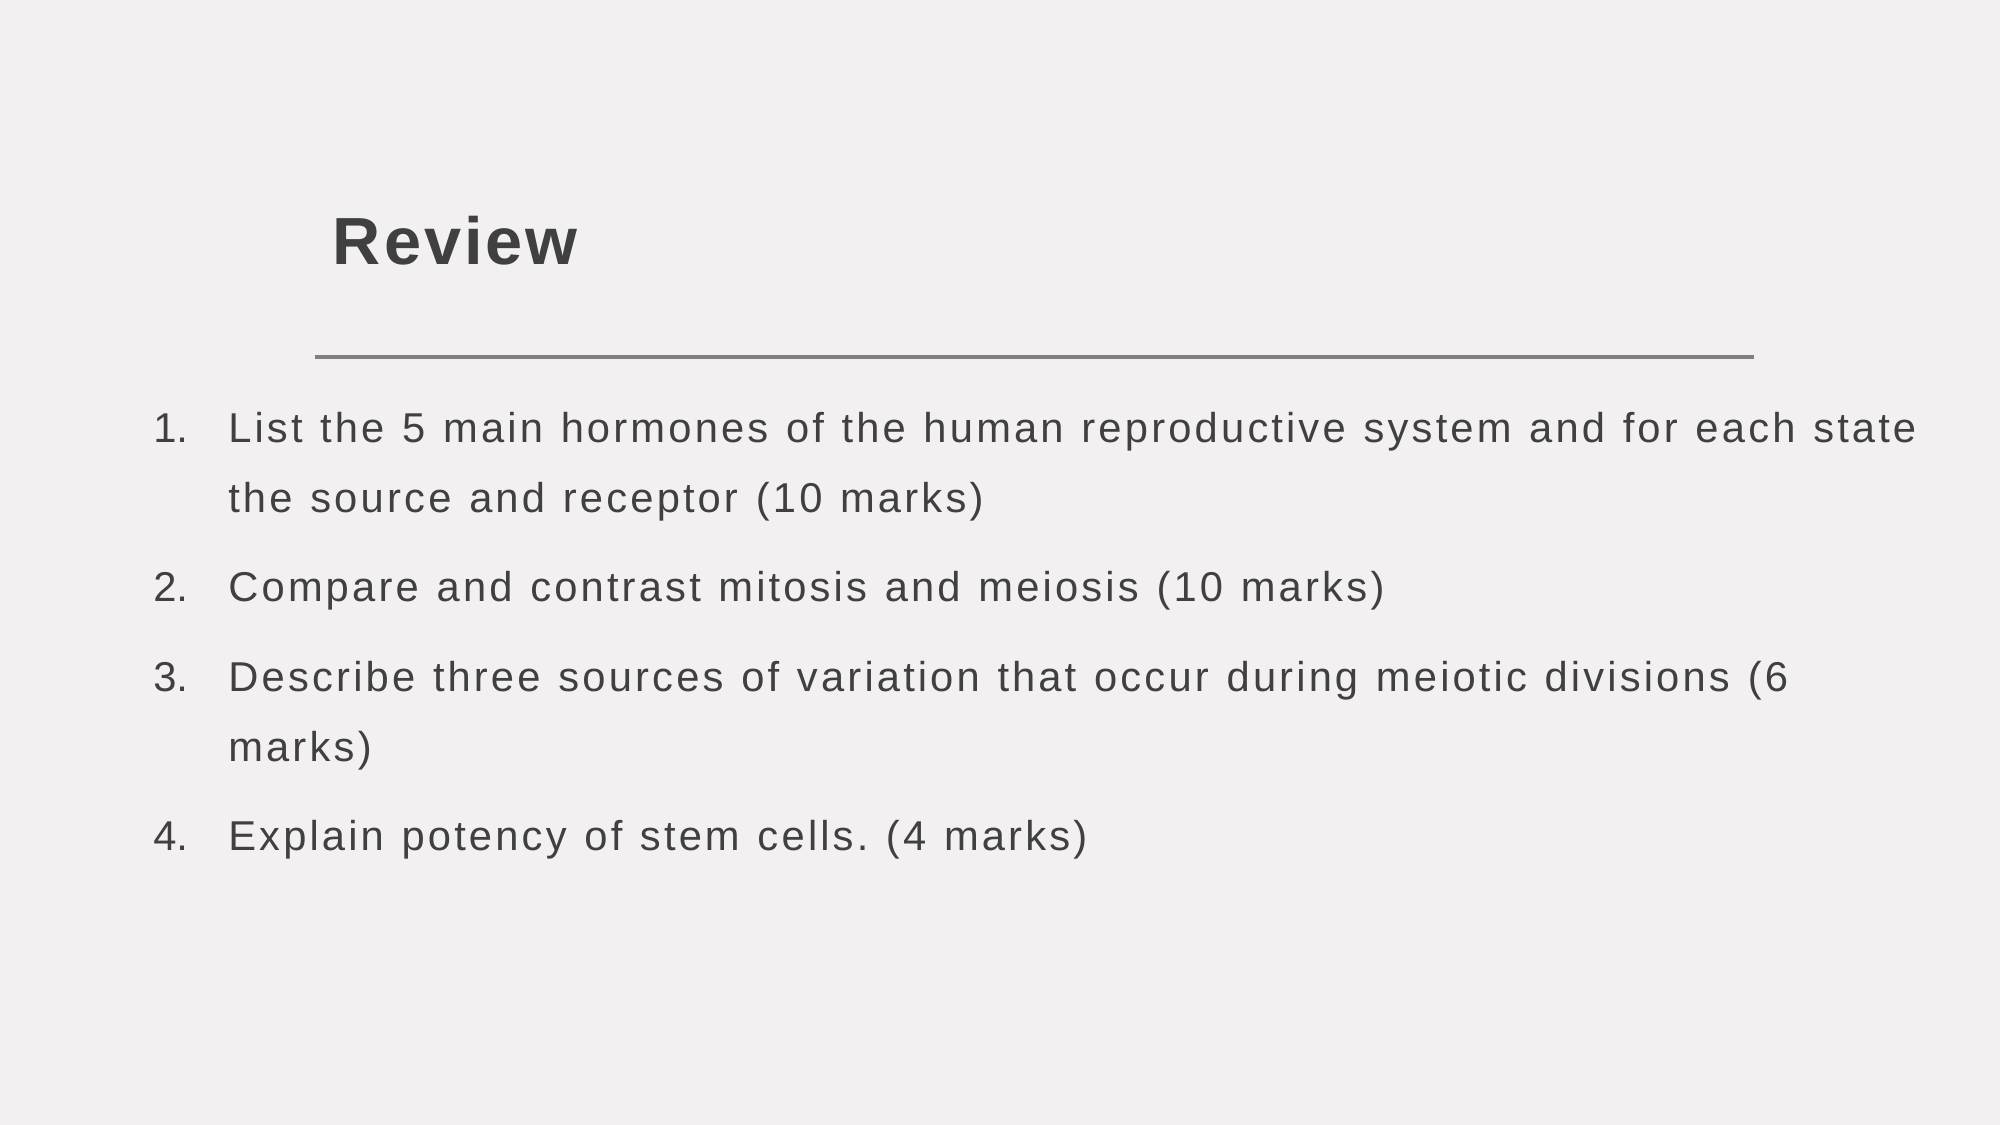

# Review
List the 5 main hormones of the human reproductive system and for each state the source and receptor (10 marks)
Compare and contrast mitosis and meiosis (10 marks)
Describe three sources of variation that occur during meiotic divisions (6 marks)
Explain potency of stem cells. (4 marks)